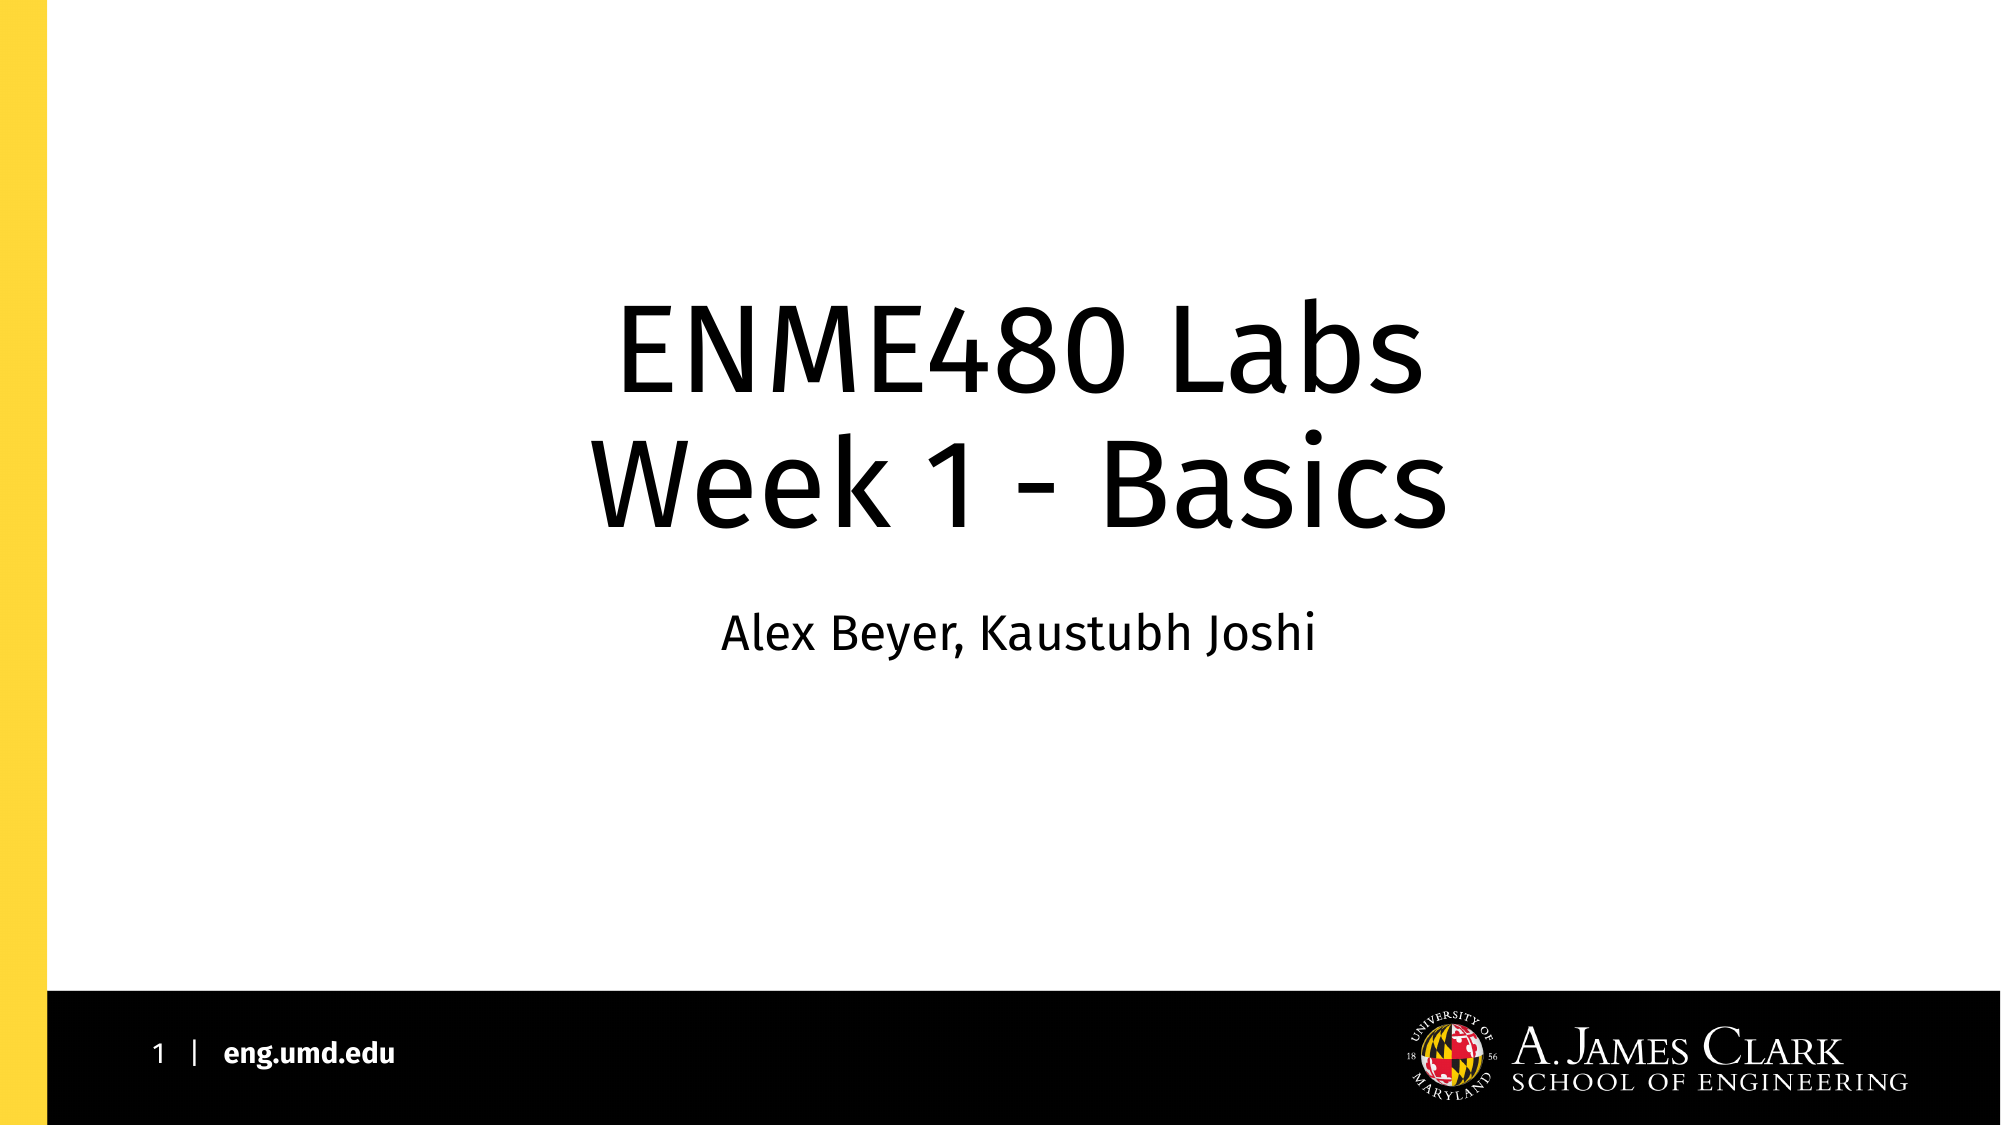

# ENME480 Labs Week 1 - Basics
Alex Beyer, Kaustubh Joshi
1   |   eng.umd.edu